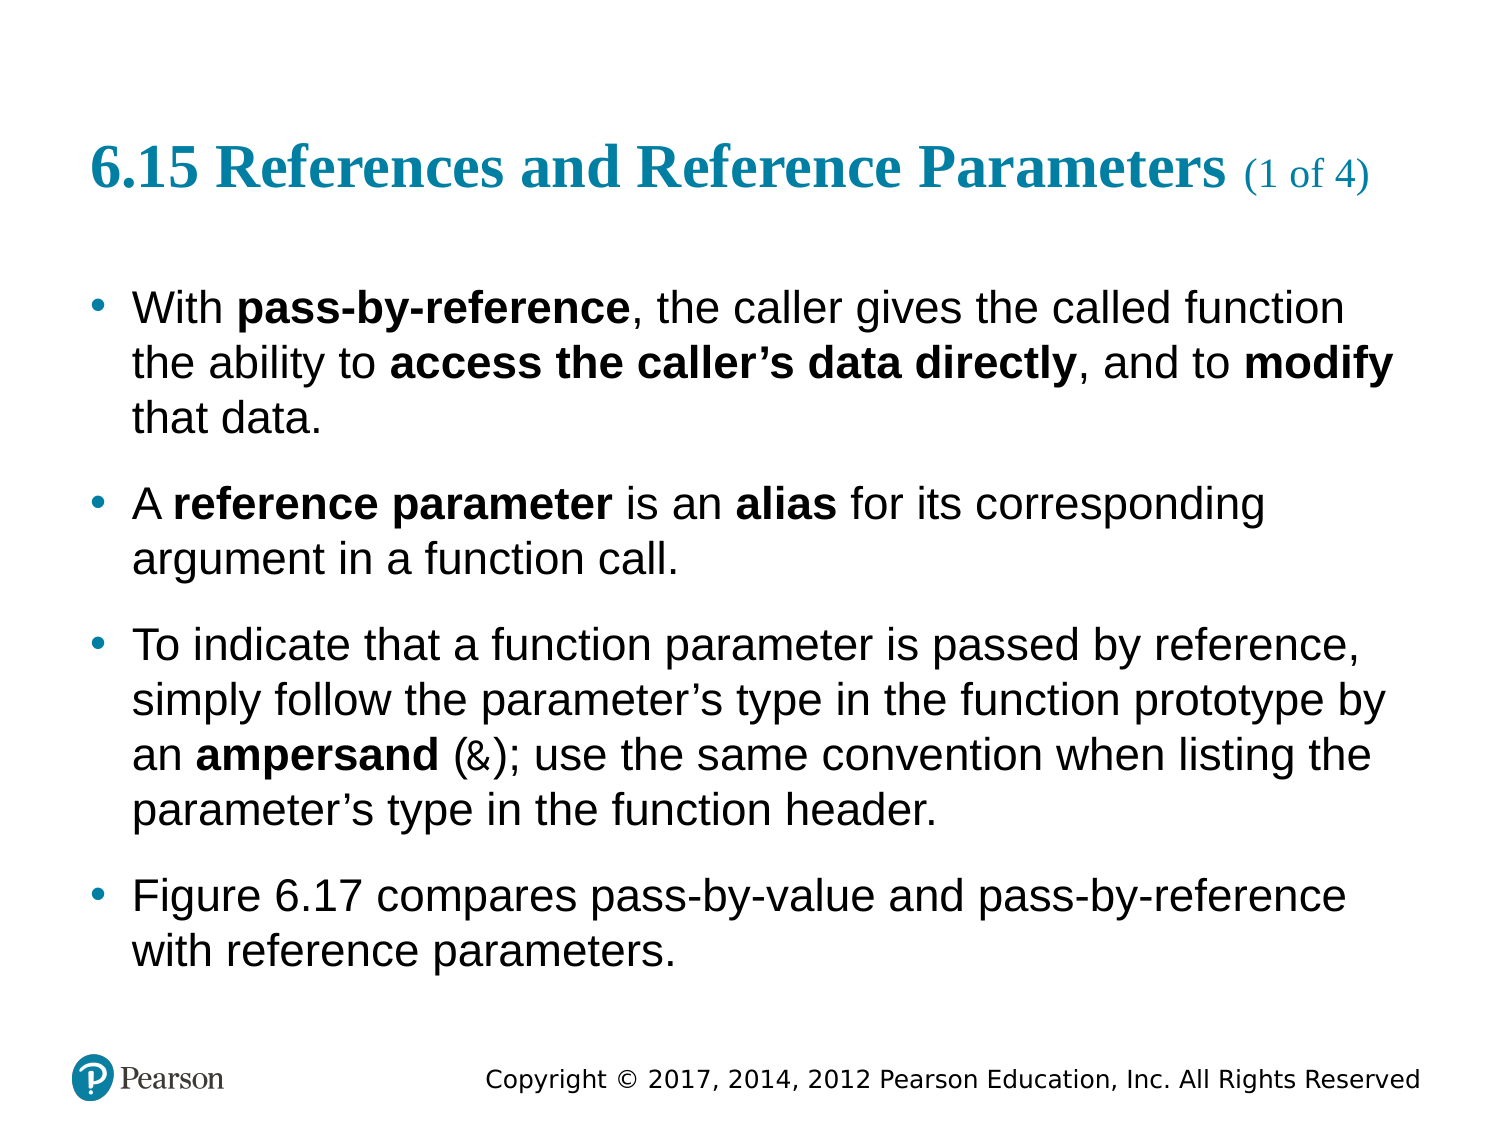

# 6.15 References and Reference Parameters (1 of 4)
With pass-by-reference, the caller gives the called function the ability to access the caller’s data directly, and to modify that data.
A reference parameter is an alias for its corresponding argument in a function call.
To indicate that a function parameter is passed by reference, simply follow the parameter’s type in the function prototype by an ampersand (&); use the same convention when listing the parameter’s type in the function header.
Figure 6.17 compares pass-by-value and pass-by-reference with reference parameters.